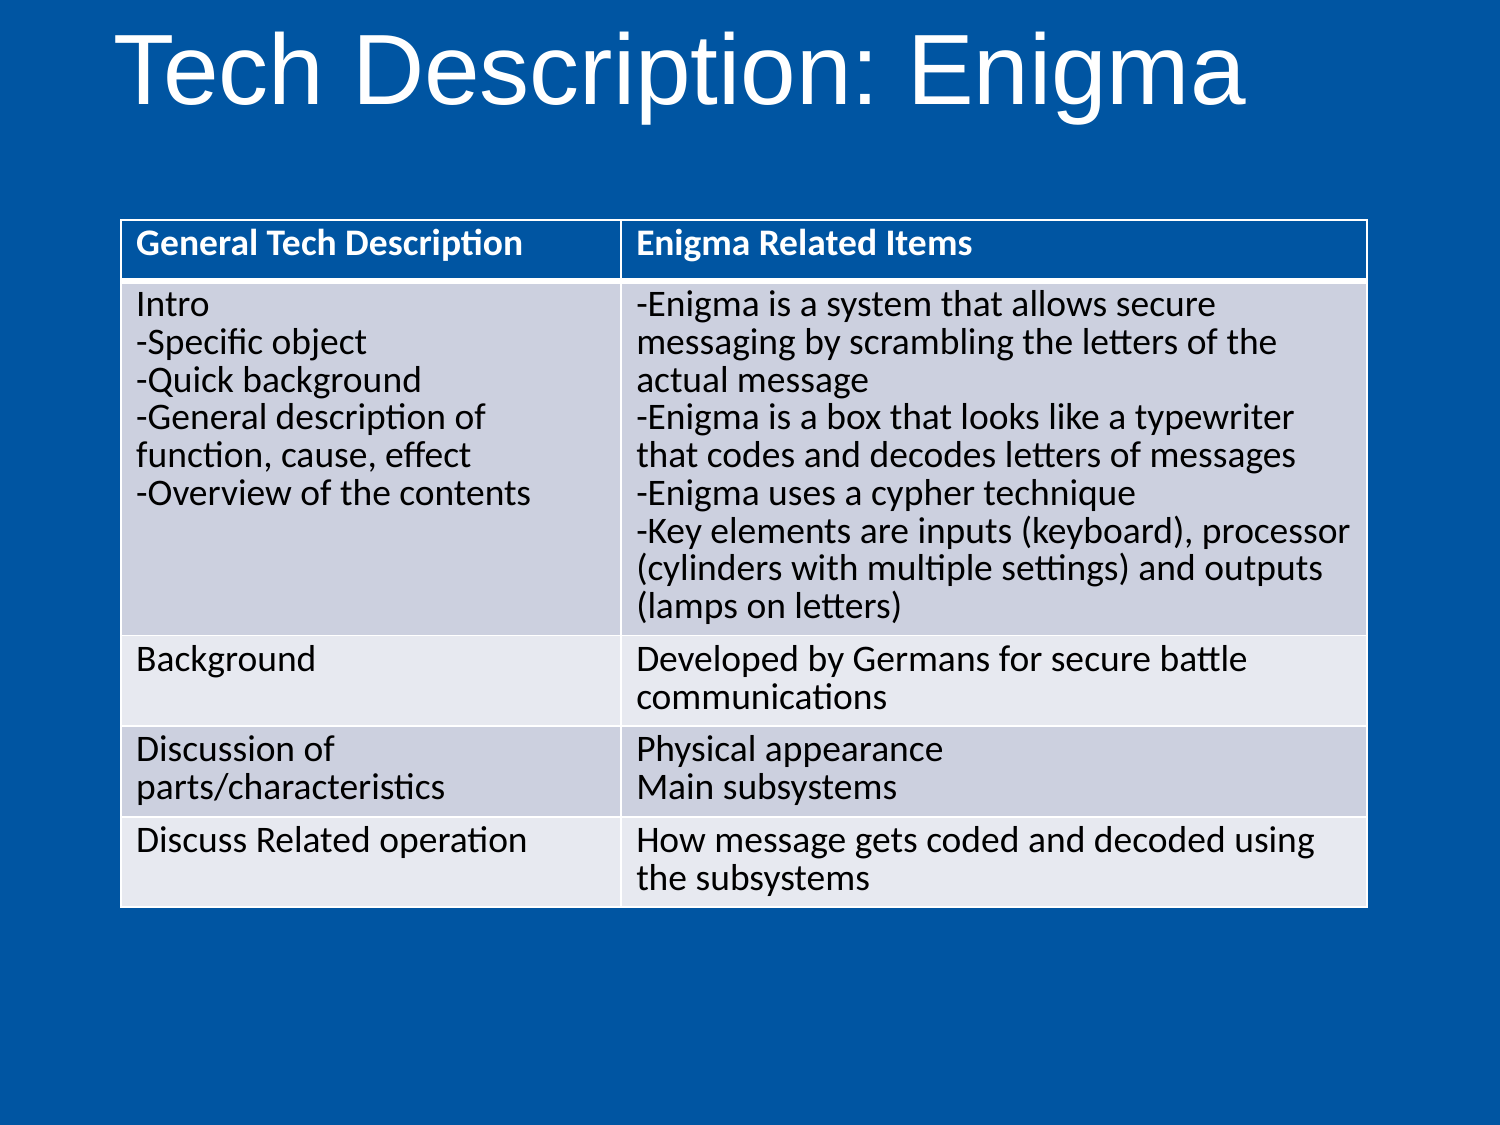

# Tech Description: Enigma
| General Tech Description | Enigma Related Items |
| --- | --- |
| Intro -Specific object -Quick background -General description of function, cause, effect -Overview of the contents | -Enigma is a system that allows secure messaging by scrambling the letters of the actual message -Enigma is a box that looks like a typewriter that codes and decodes letters of messages -Enigma uses a cypher technique -Key elements are inputs (keyboard), processor (cylinders with multiple settings) and outputs (lamps on letters) |
| Background | Developed by Germans for secure battle communications |
| Discussion of parts/characteristics | Physical appearance Main subsystems |
| Discuss Related operation | How message gets coded and decoded using the subsystems |